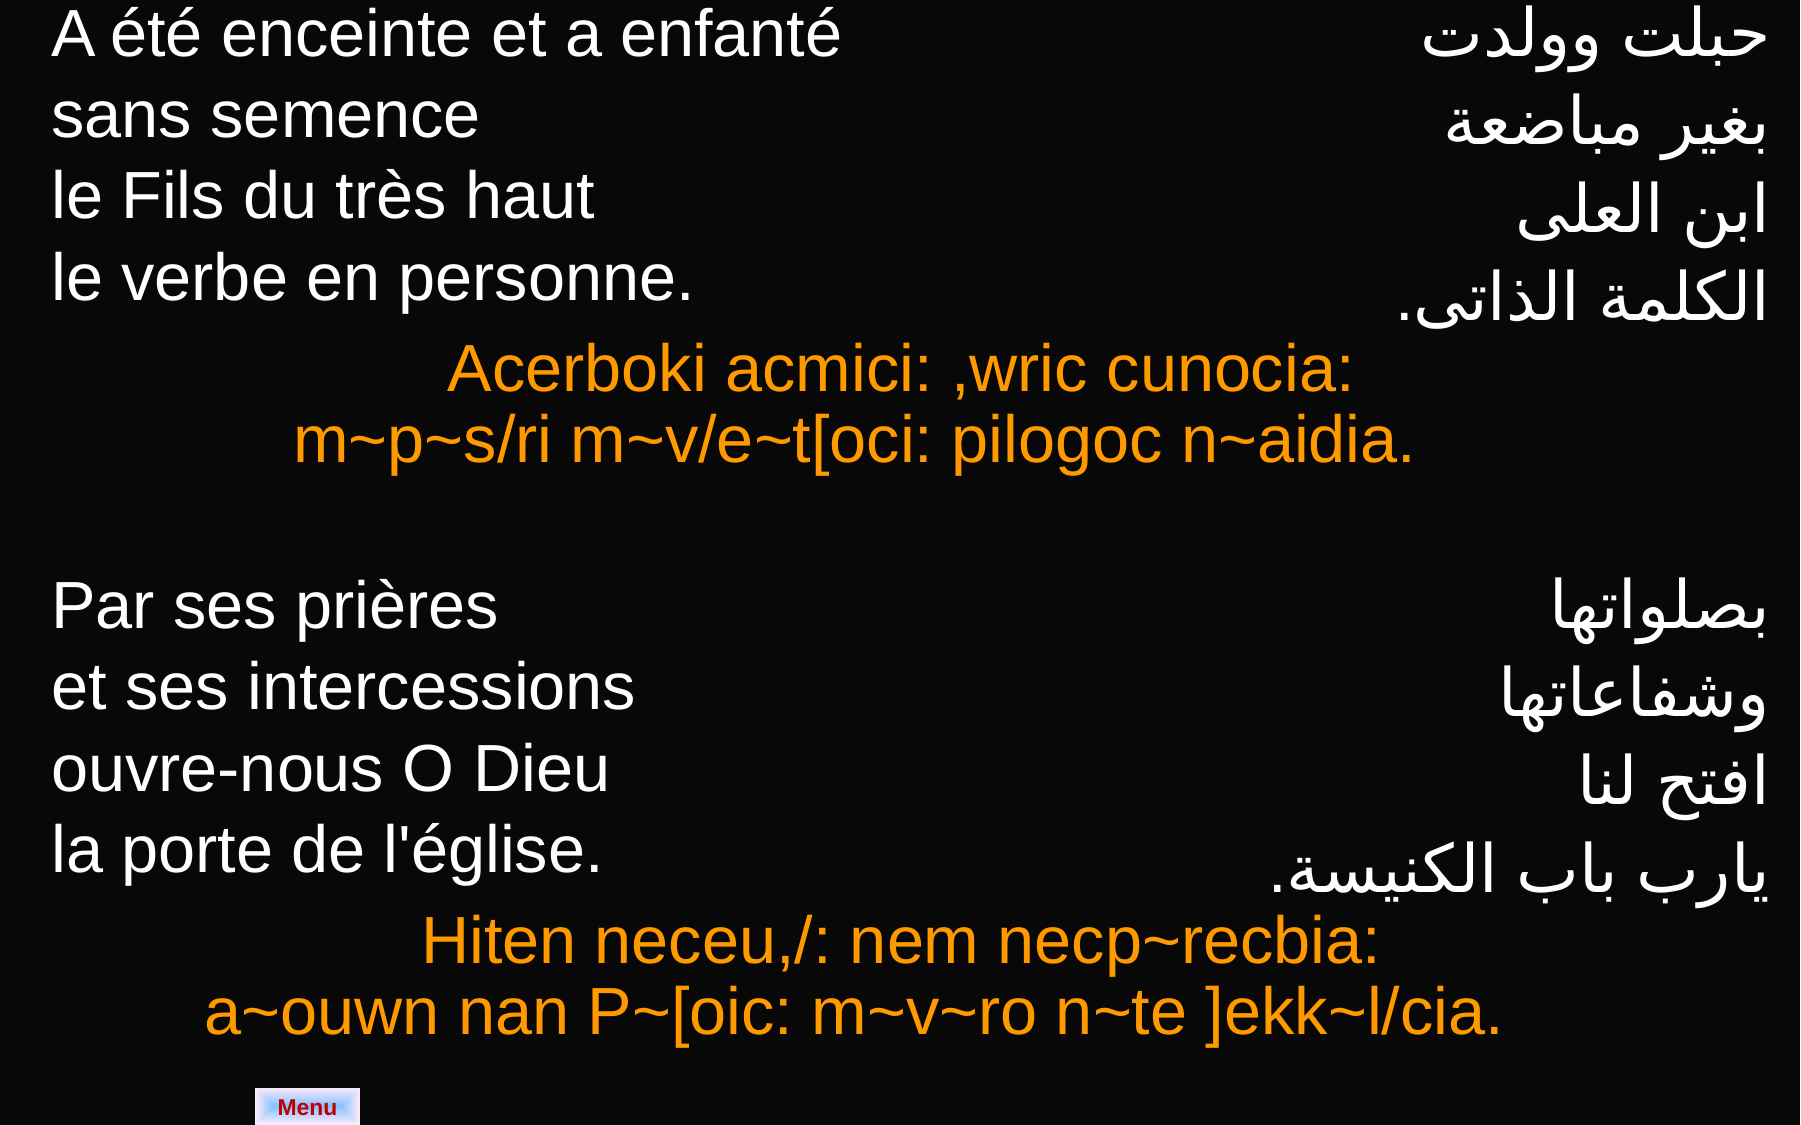

| A été enceinte et a enfanté sans semence le Fils du très haut le verbe en personne. | حبلت وولدت بغير مباضعة ابن العلى الكلمة الذاتى. |
| --- | --- |
| Acerboki acmici: ,wric cunocia: m~p~s/ri m~v/e~t[oci: pilogoc n~aidia. |  |
| Par ses prières et ses intercessions ouvre-nous O Dieu la porte de l'église. | بصلواتها وشفاعاتها افتح لنا يارب باب الكنيسة. |
| --- | --- |
| Hiten neceu,/: nem necp~recbia: a~ouwn nan P~[oic: m~v~ro n~te ]ekk~l/cia. |  |

Menu